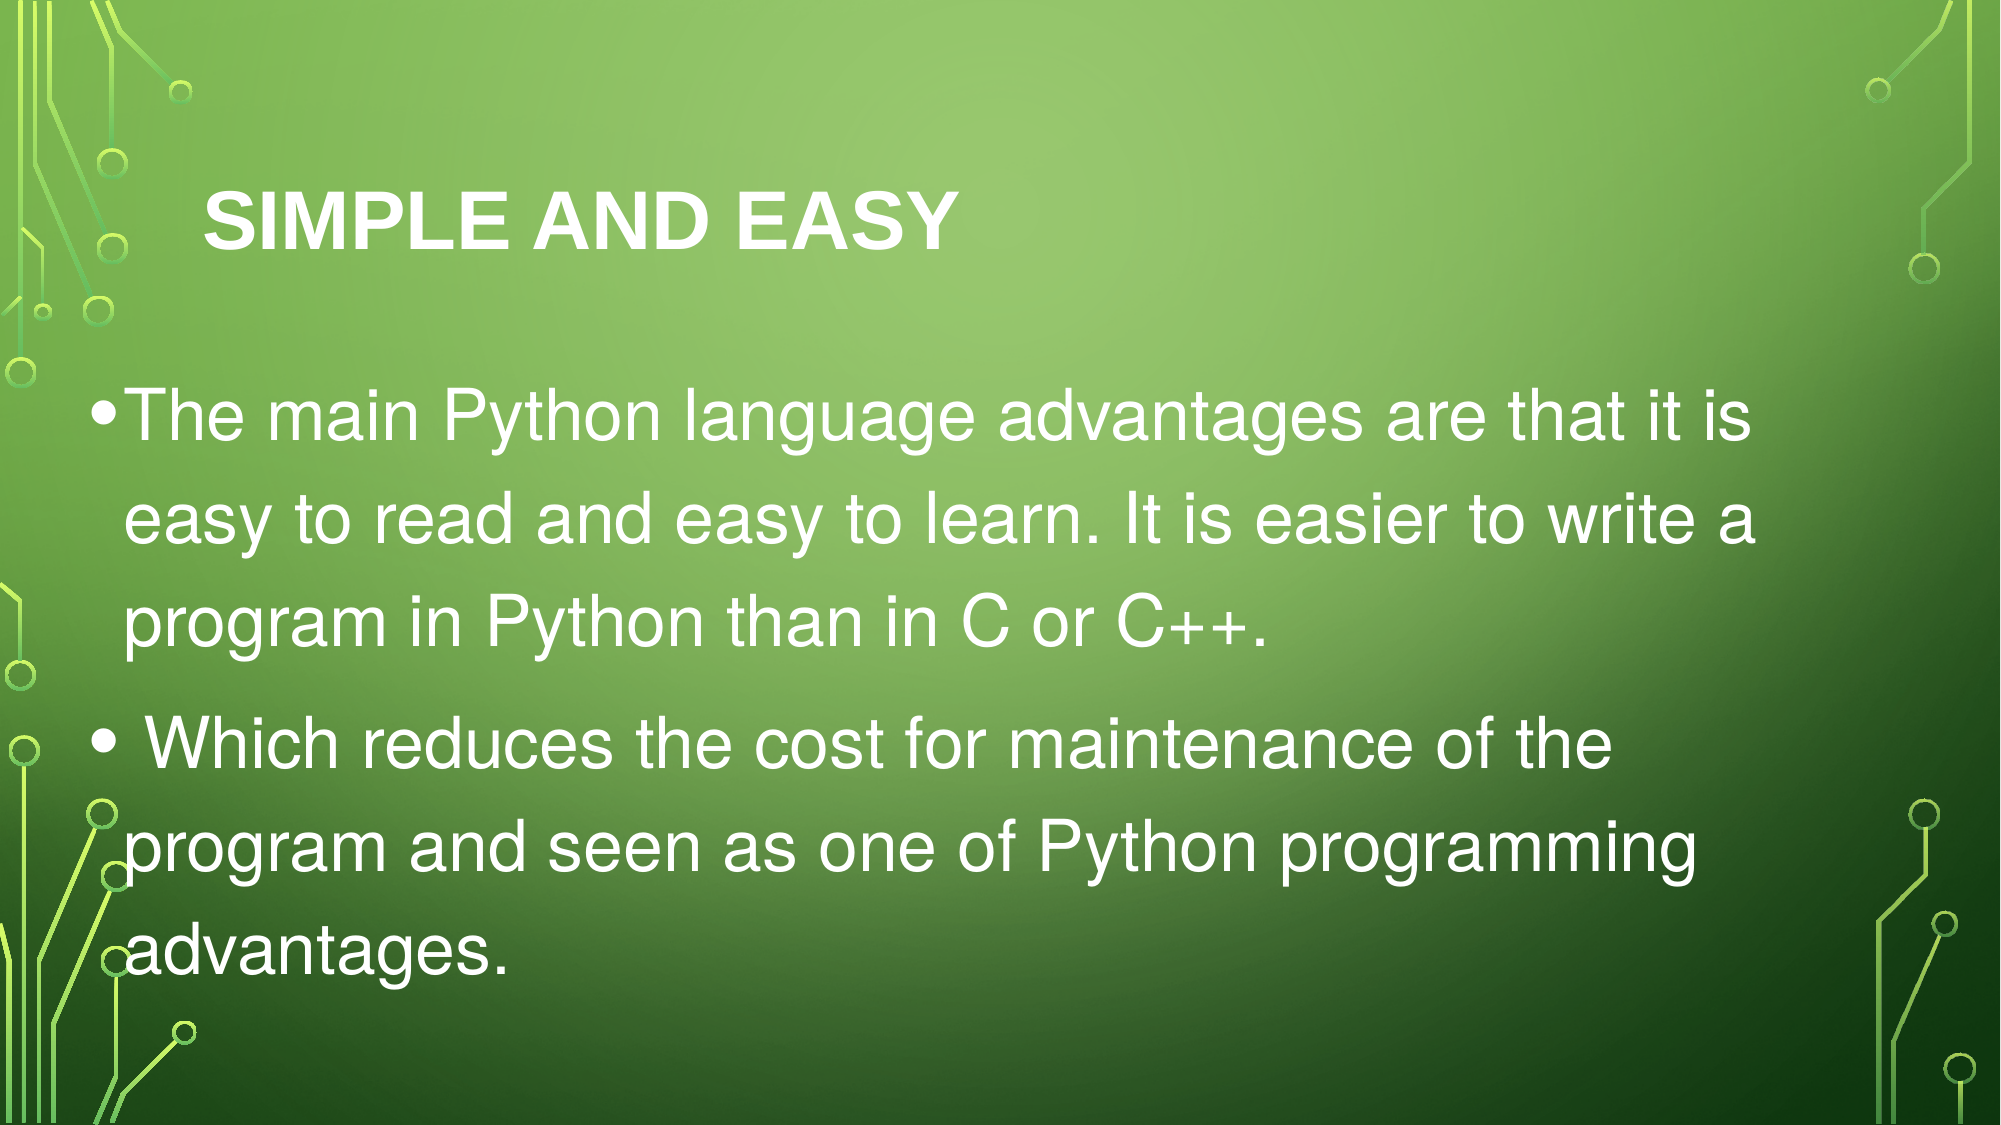

# Simple and Easy
The main Python language advantages are that it is easy to read and easy to learn. It is easier to write a program in Python than in C or C++.
 Which reduces the cost for maintenance of the program and seen as one of Python programming advantages.